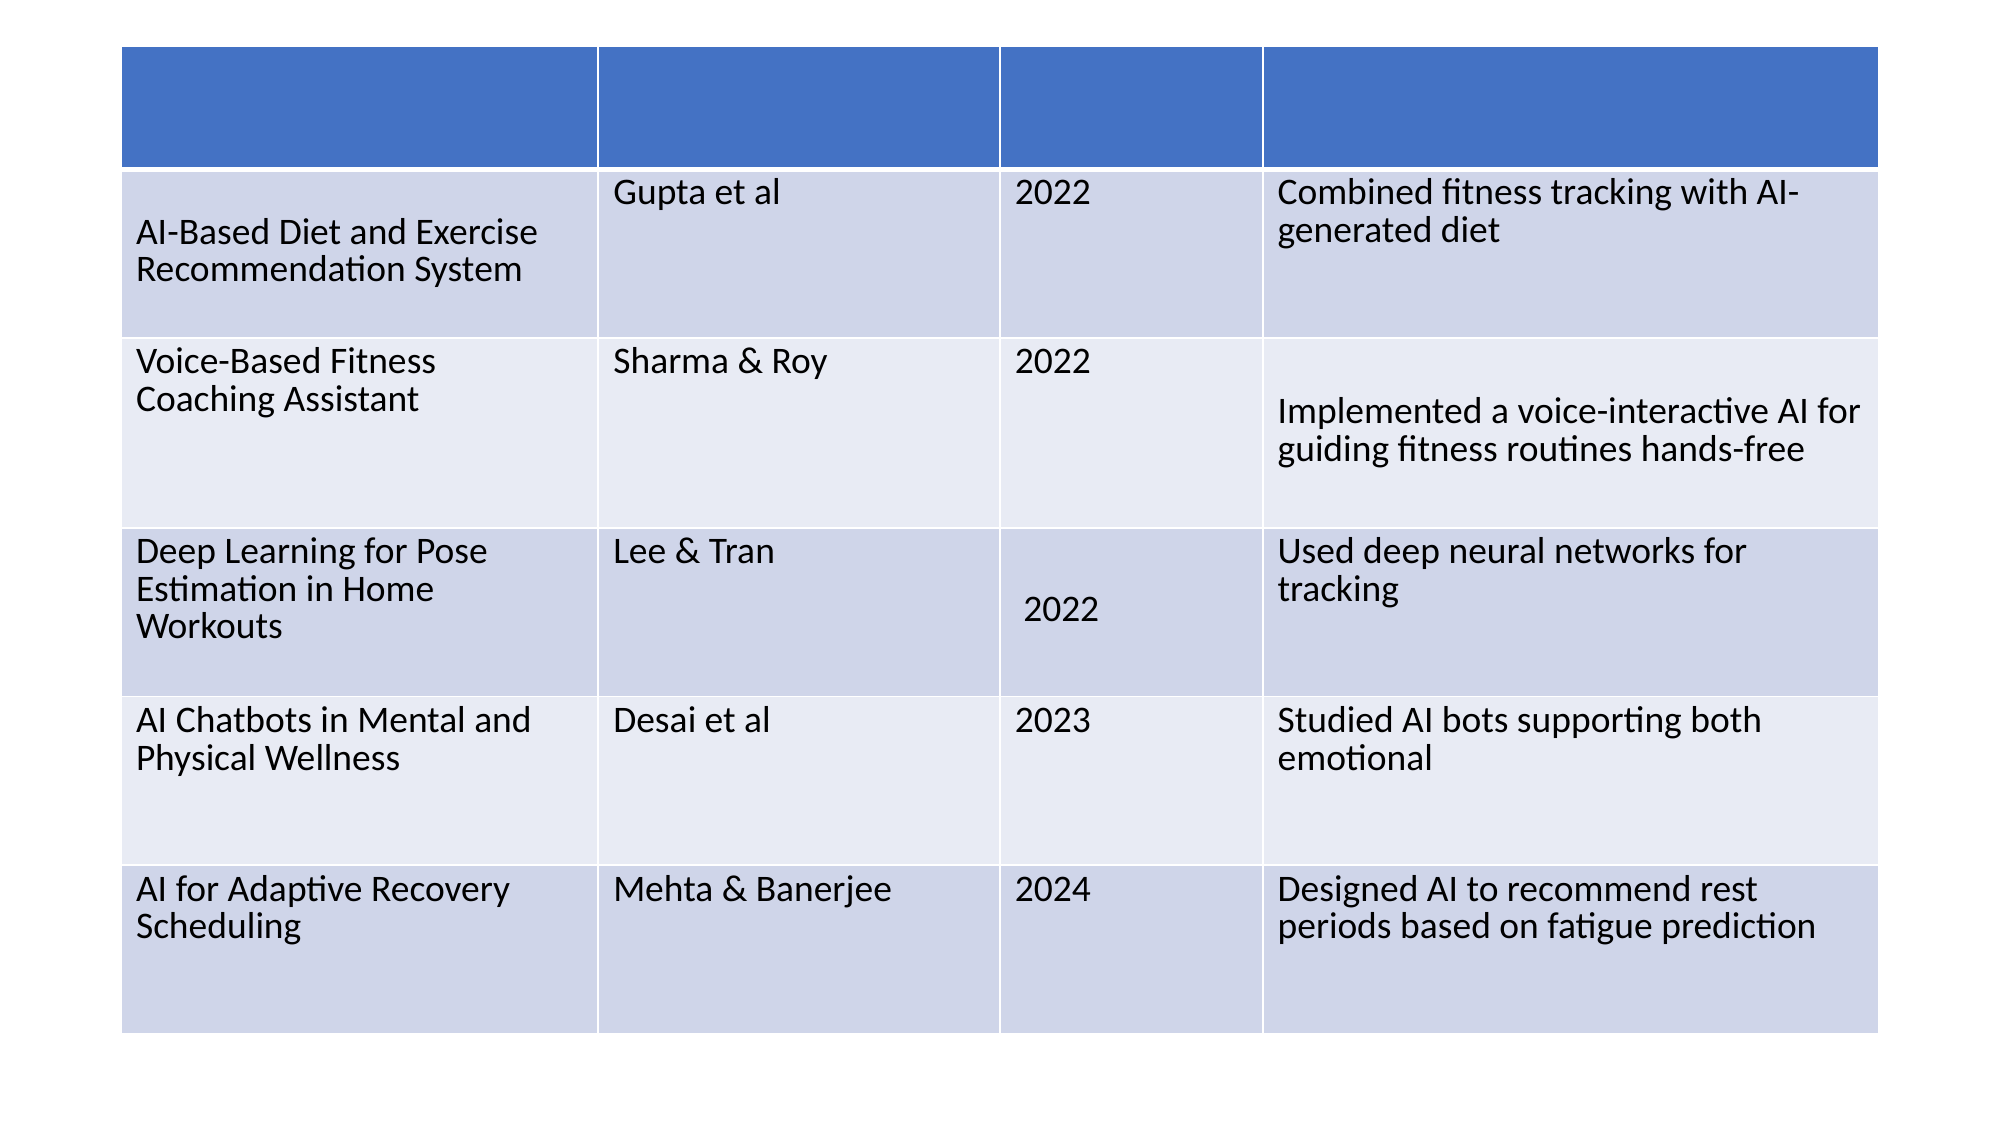

|  |  |  |  |
| --- | --- | --- | --- |
| AI-Based Diet and Exercise Recommendation System | Gupta et al | 2022 | Combined fitness tracking with AI-generated diet |
| Voice-Based Fitness Coaching Assistant | Sharma & Roy | 2022 | Implemented a voice-interactive AI for guiding fitness routines hands-free |
| Deep Learning for Pose Estimation in Home Workouts | Lee & Tran | 2022 | Used deep neural networks for tracking |
| AI Chatbots in Mental and Physical Wellness | Desai et al | 2023 | Studied AI bots supporting both emotional |
| AI for Adaptive Recovery Scheduling | Mehta & Banerjee | 2024 | Designed AI to recommend rest periods based on fatigue prediction |
#